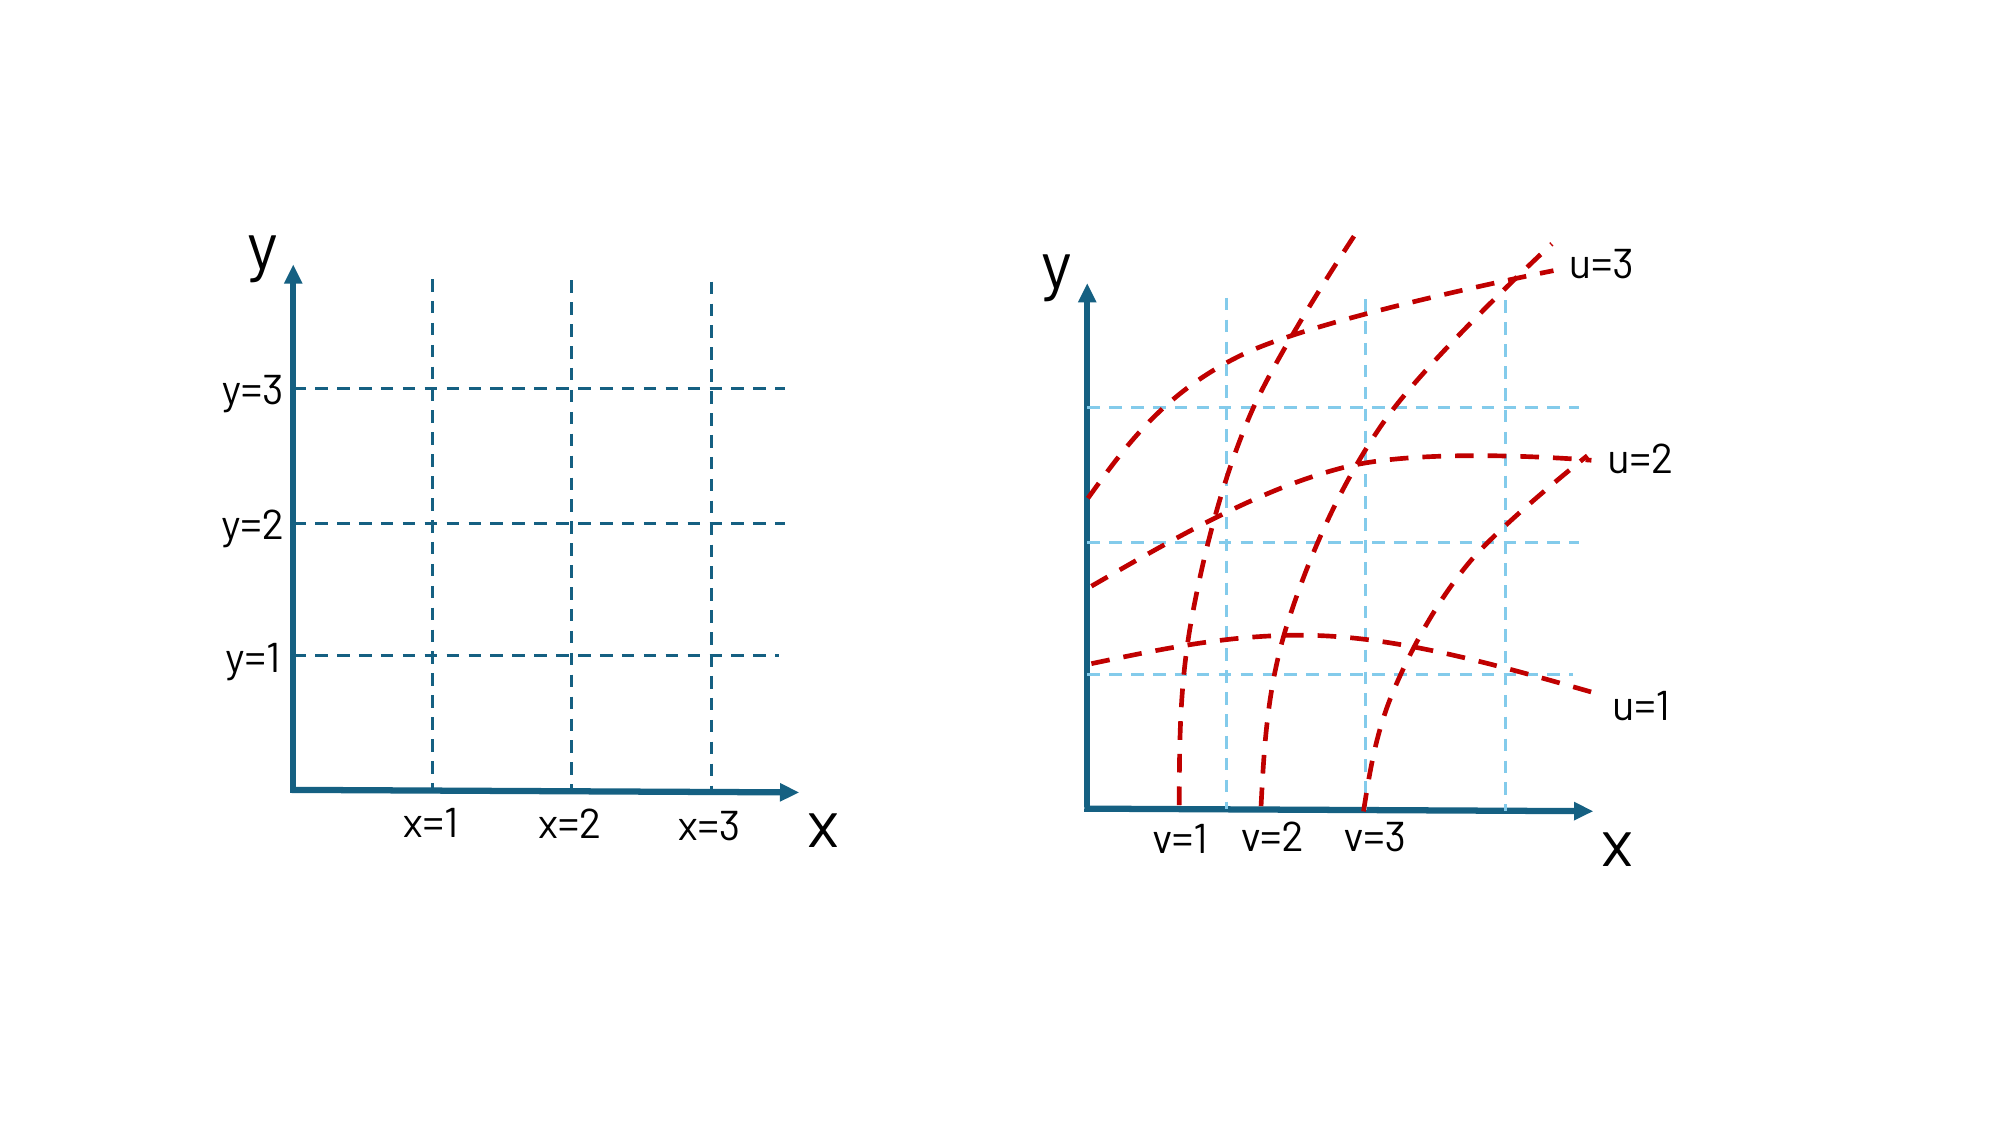

y
y
u=3

y=3
u=2

y=2
y=1

u=1
x
x=1
x=2
x=3
x
v=2
v=3
v=1